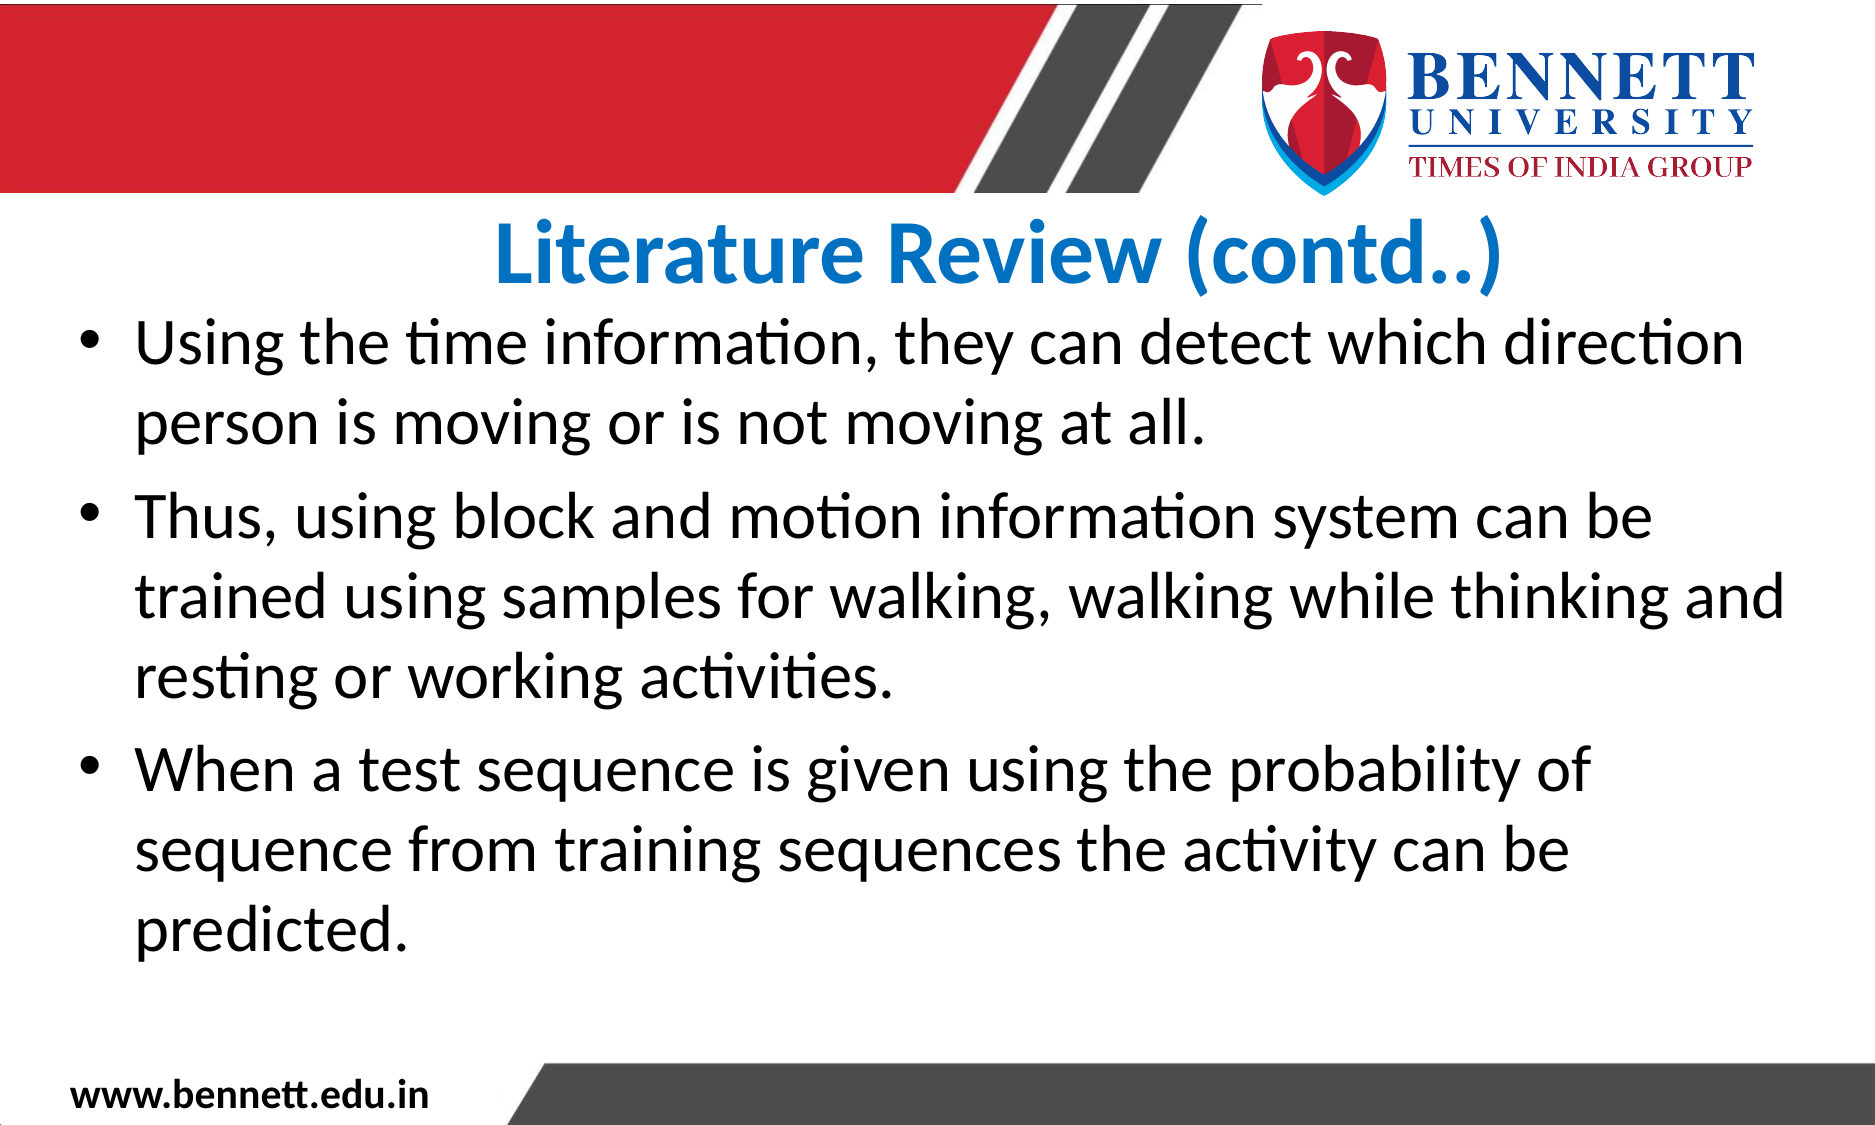

Literature Review (contd..)
Using the time information, they can detect which direction person is moving or is not moving at all.
Thus, using block and motion information system can be trained using samples for walking, walking while thinking and resting or working activities.
When a test sequence is given using the probability of sequence from training sequences the activity can be predicted.